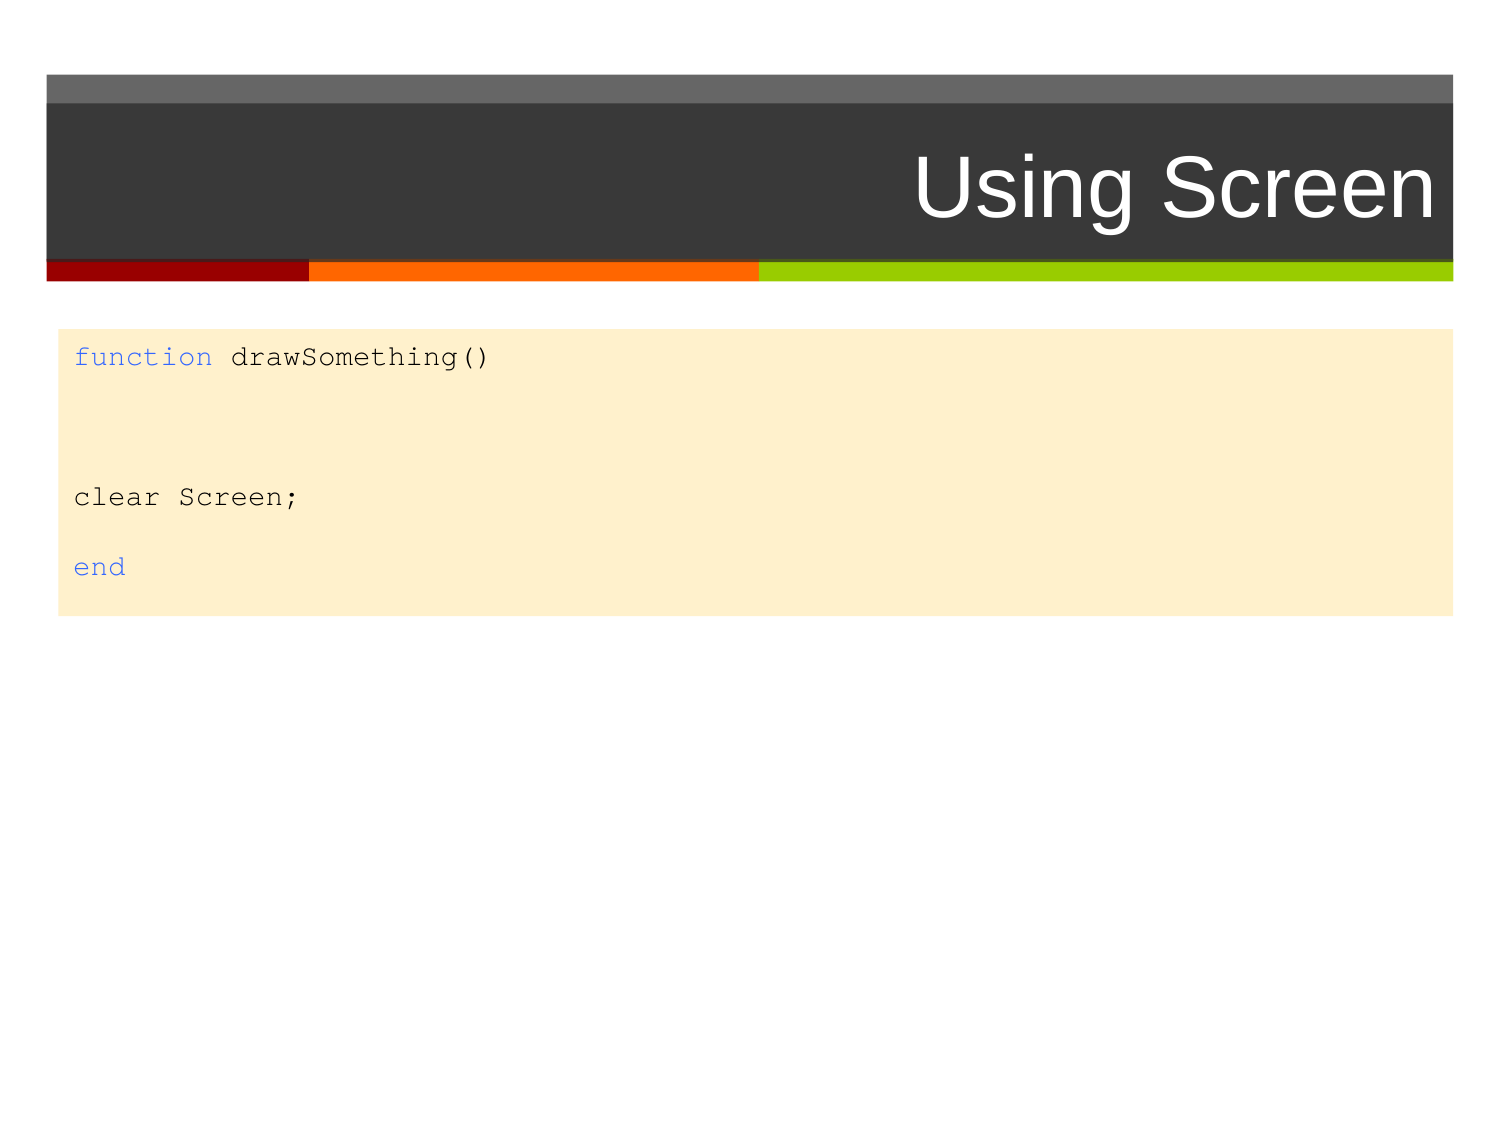

# Using Screen
function drawSomething()

clear Screen;

end